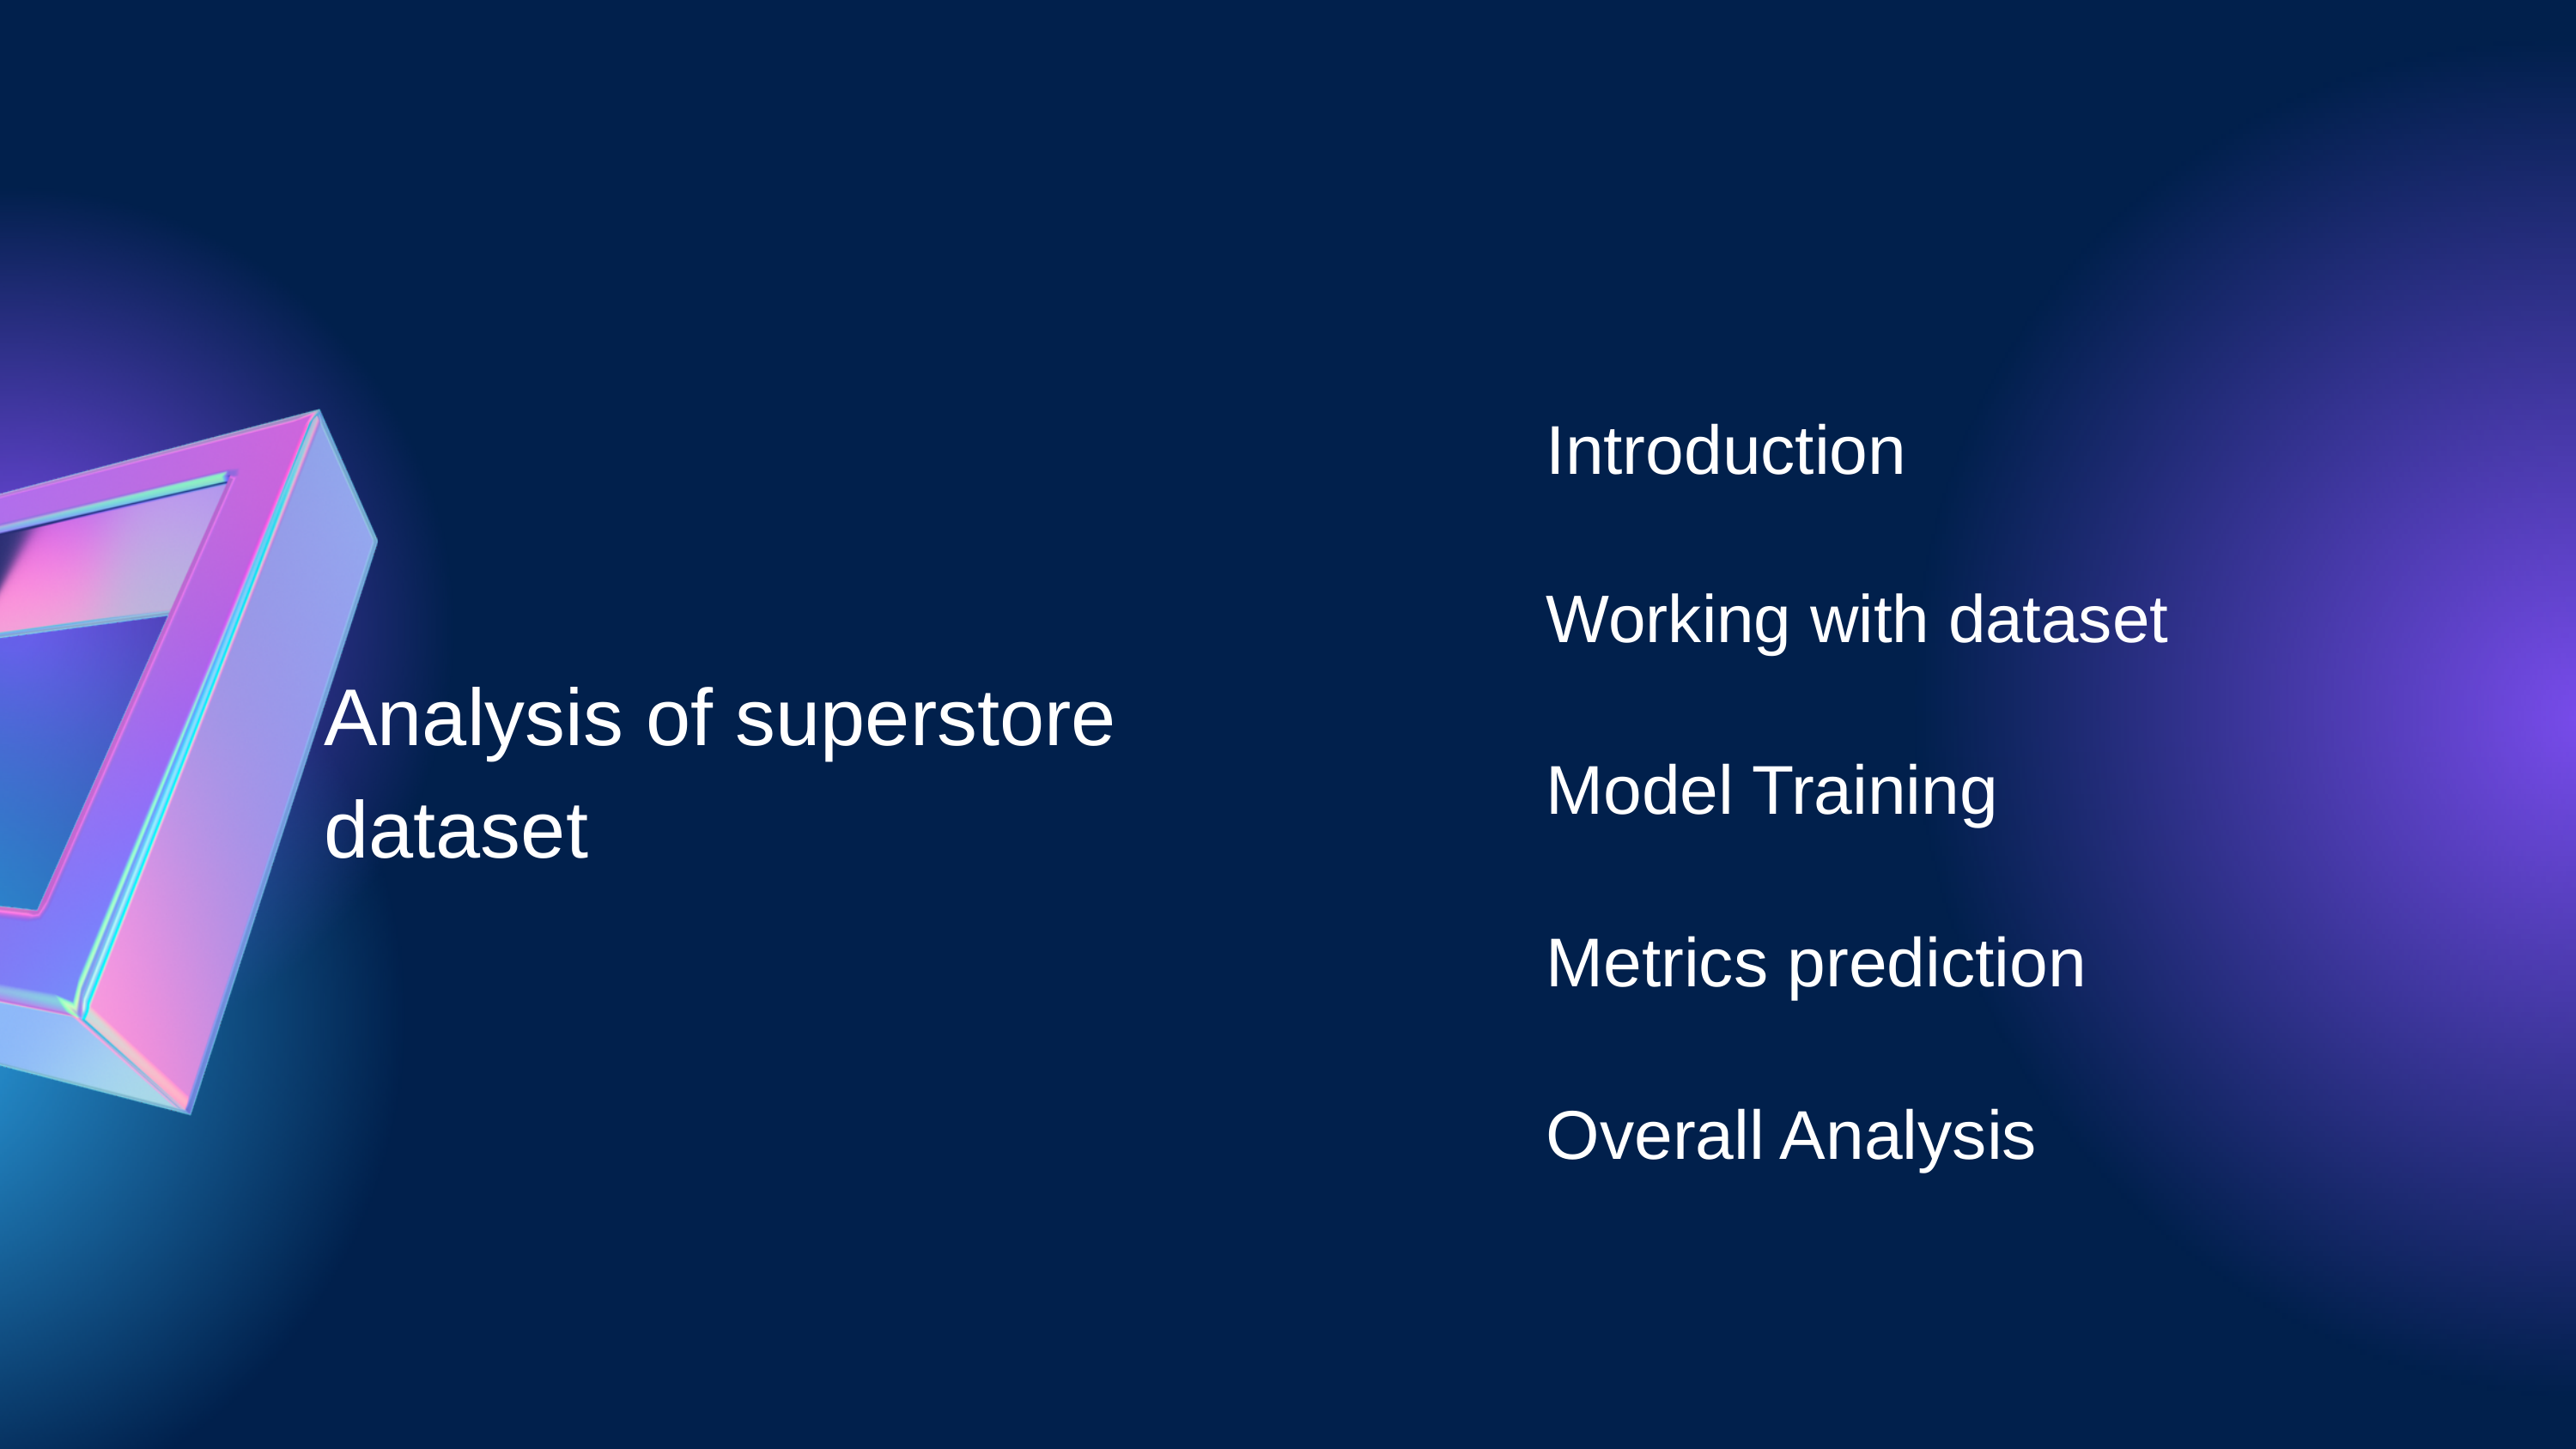

Introduction
Working with dataset
Model Training
Metrics prediction
Overall Analysis

Analysis of superstore dataset